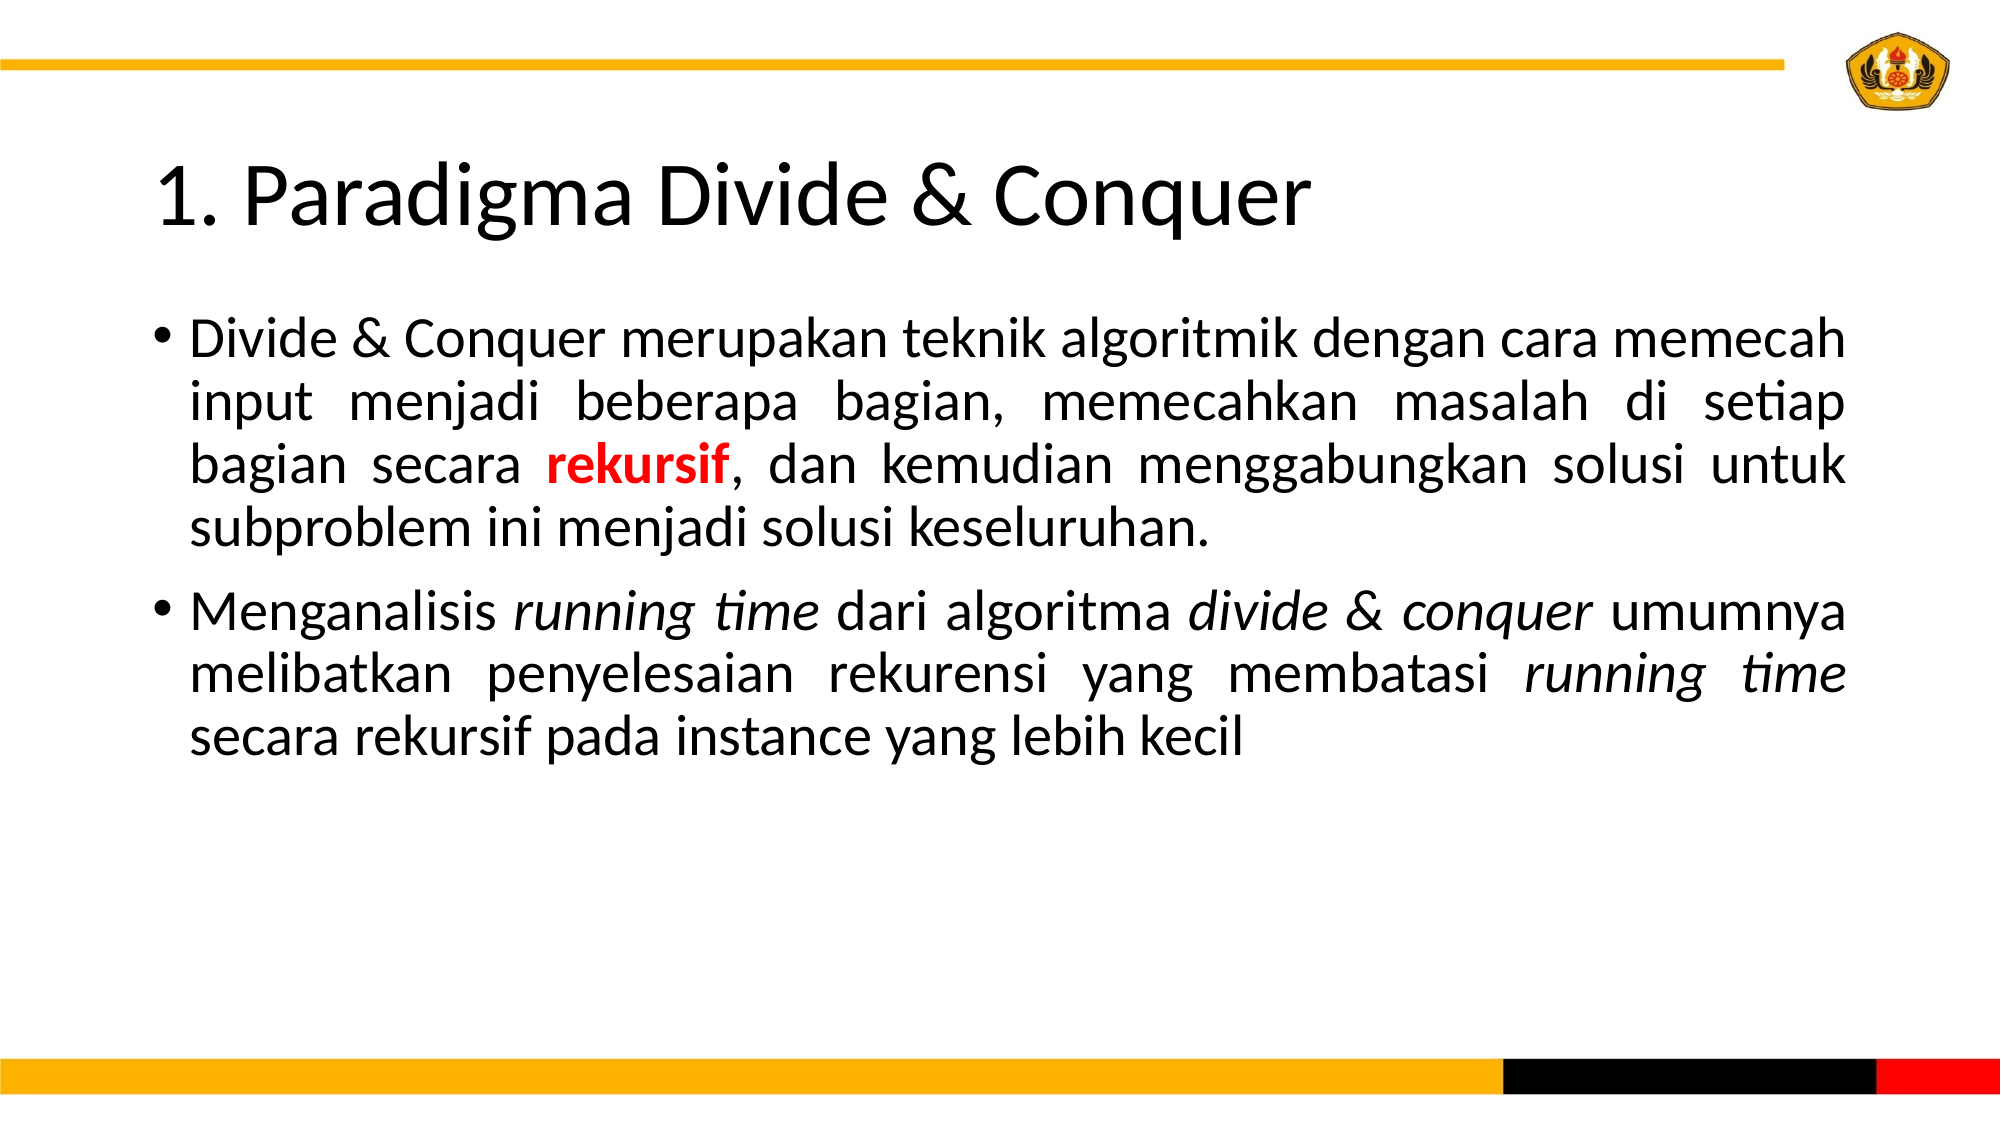

# 1. Paradigma Divide & Conquer
Divide & Conquer merupakan teknik algoritmik dengan cara memecah input menjadi beberapa bagian, memecahkan masalah di setiap bagian secara rekursif, dan kemudian menggabungkan solusi untuk subproblem ini menjadi solusi keseluruhan.
Menganalisis running time dari algoritma divide & conquer umumnya melibatkan penyelesaian rekurensi yang membatasi running time secara rekursif pada instance yang lebih kecil